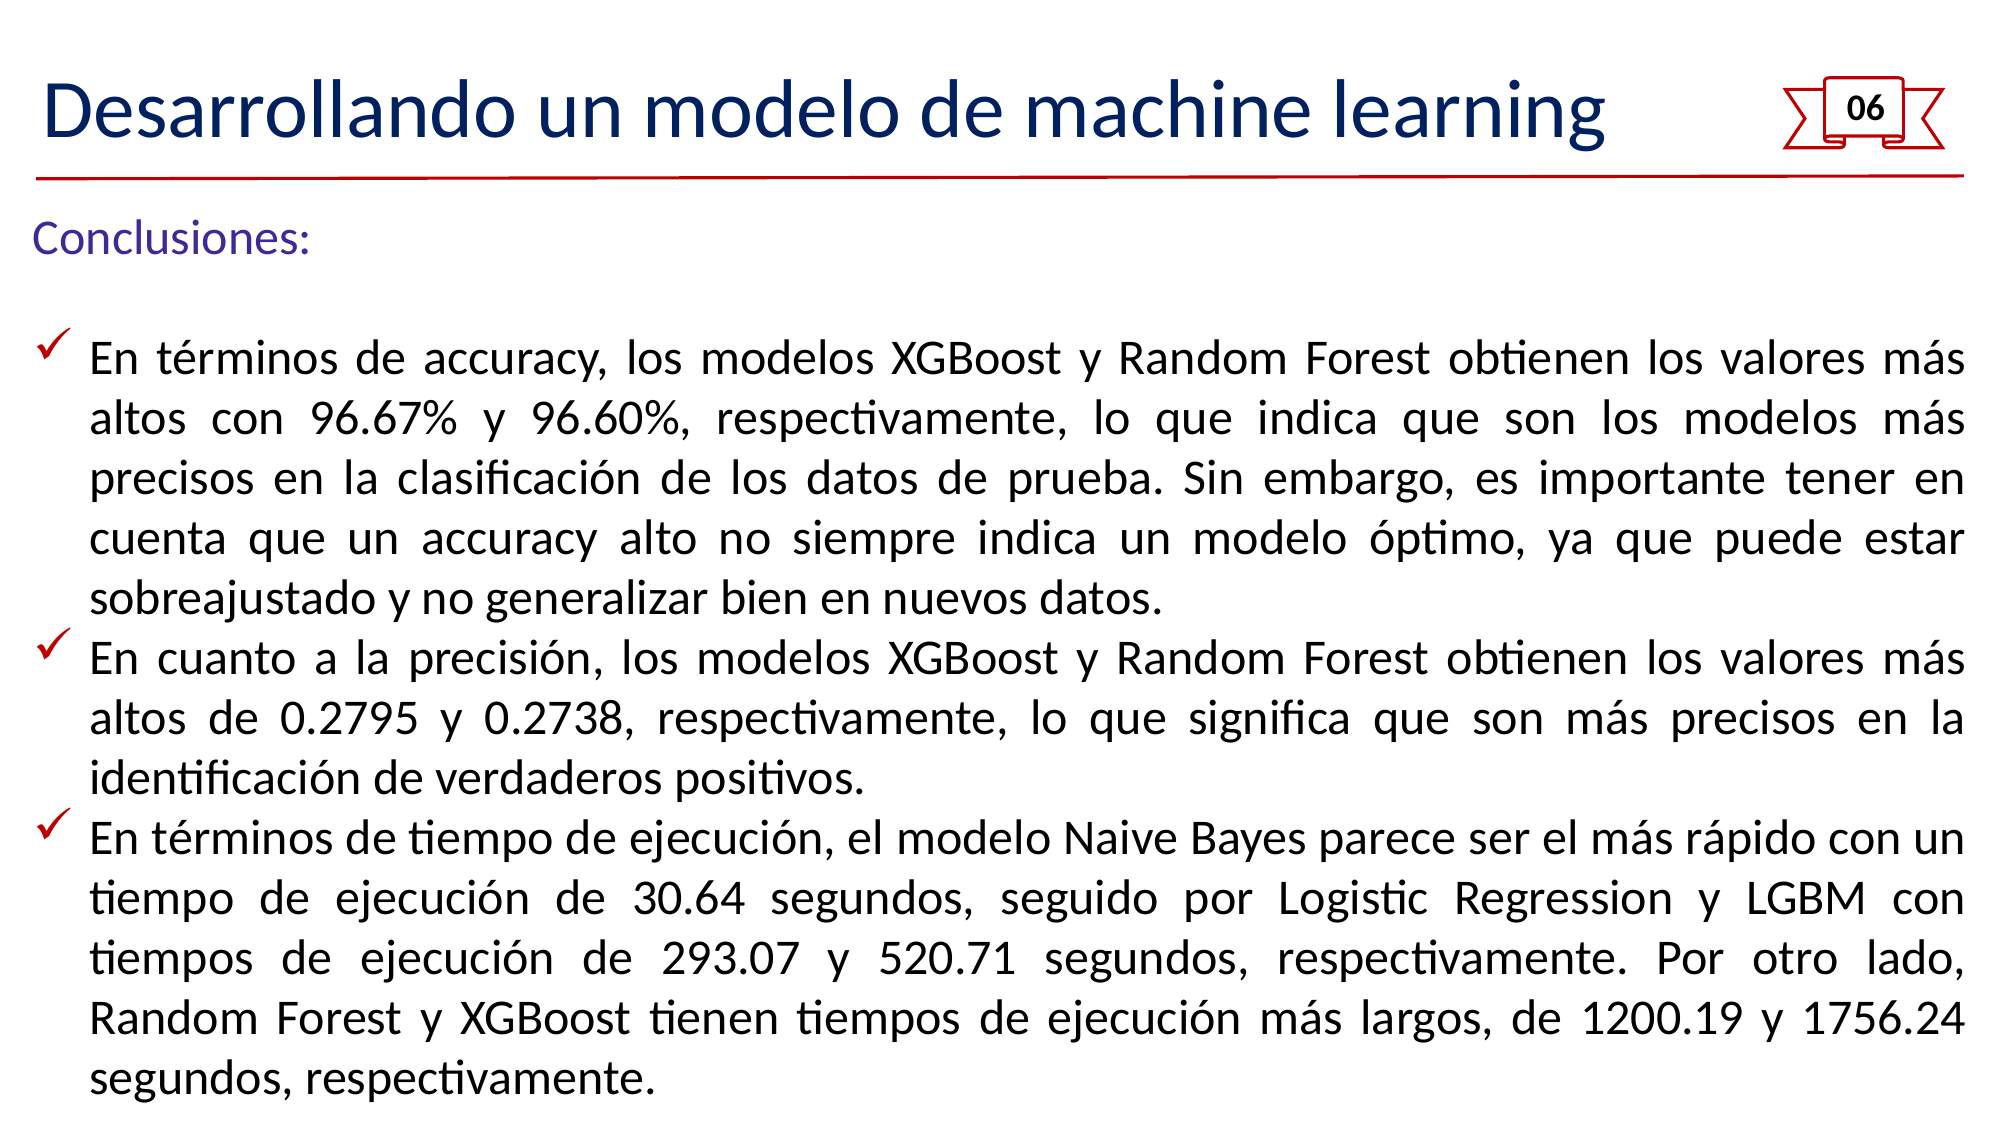

# Desarrollando un modelo de machine learning
06

Conclusiones:

En términos de accuracy, los modelos XGBoost y Random Forest obtienen los valores más altos con 96.67% y 96.60%, respectivamente, lo que indica que son los modelos más precisos en la clasificación de los datos de prueba. Sin embargo, es importante tener en cuenta que un accuracy alto no siempre indica un modelo óptimo, ya que puede estar sobreajustado y no generalizar bien en nuevos datos.
En cuanto a la precisión, los modelos XGBoost y Random Forest obtienen los valores más altos de 0.2795 y 0.2738, respectivamente, lo que significa que son más precisos en la identificación de verdaderos positivos.
En términos de tiempo de ejecución, el modelo Naive Bayes parece ser el más rápido con un tiempo de ejecución de 30.64 segundos, seguido por Logistic Regression y LGBM con tiempos de ejecución de 293.07 y 520.71 segundos, respectivamente. Por otro lado, Random Forest y XGBoost tienen tiempos de ejecución más largos, de 1200.19 y 1756.24 segundos, respectivamente.